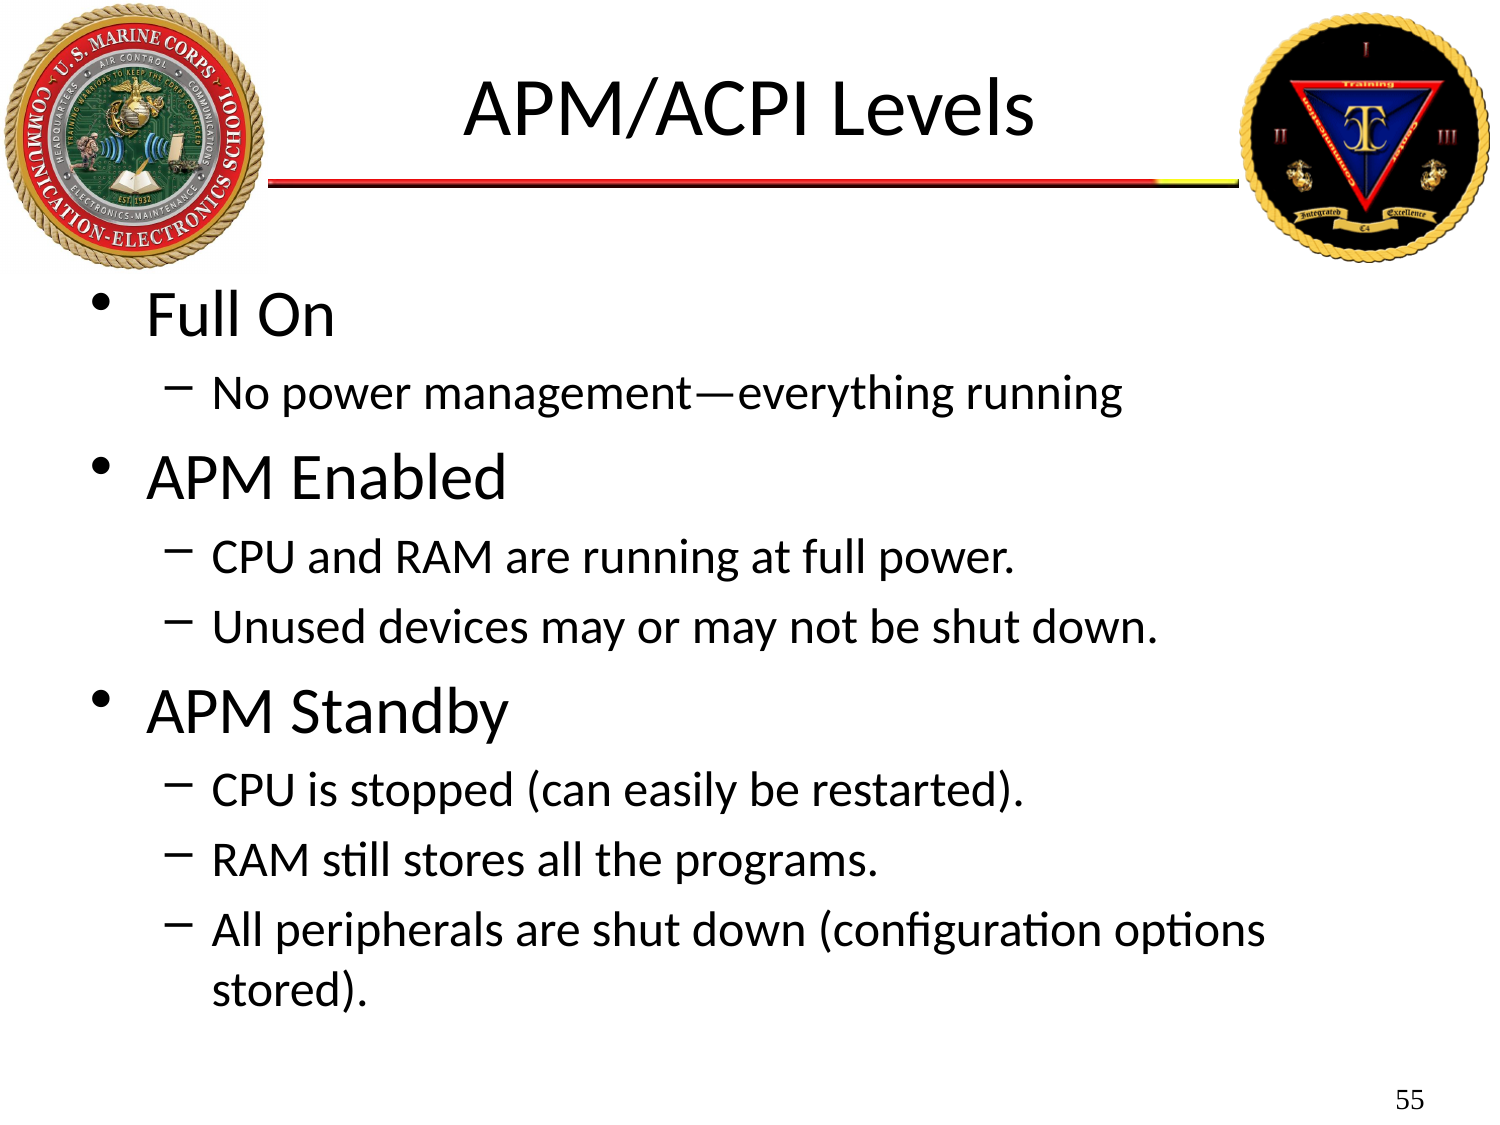

# APM/ACPI Levels
Full On
No power management—everything running
APM Enabled
CPU and RAM are running at full power.
Unused devices may or may not be shut down.
APM Standby
CPU is stopped (can easily be restarted).
RAM still stores all the programs.
All peripherals are shut down (configuration options stored).